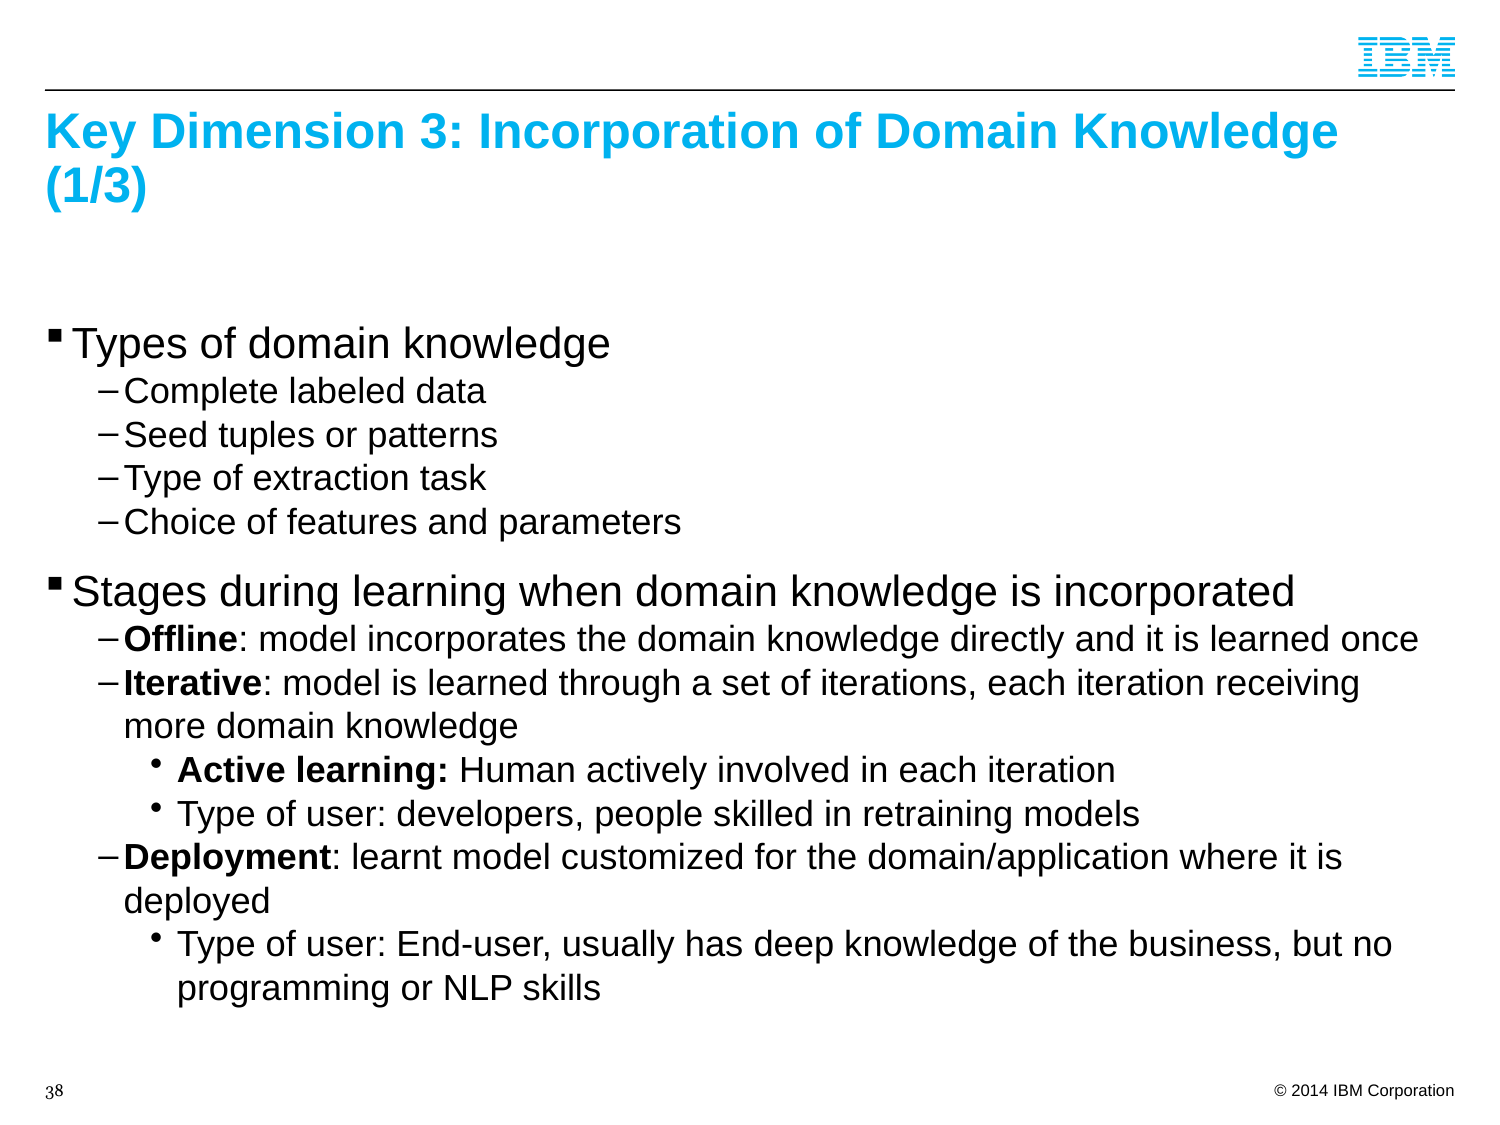

# Key Dimension 3: Incorporation of Domain Knowledge (1/3)
Types of domain knowledge
Complete labeled data
Seed tuples or patterns
Type of extraction task
Choice of features and parameters
Stages during learning when domain knowledge is incorporated
Offline: model incorporates the domain knowledge directly and it is learned once
Iterative: model is learned through a set of iterations, each iteration receiving more domain knowledge
Active learning: Human actively involved in each iteration
Type of user: developers, people skilled in retraining models
Deployment: learnt model customized for the domain/application where it is deployed
Type of user: End-user, usually has deep knowledge of the business, but no programming or NLP skills
38